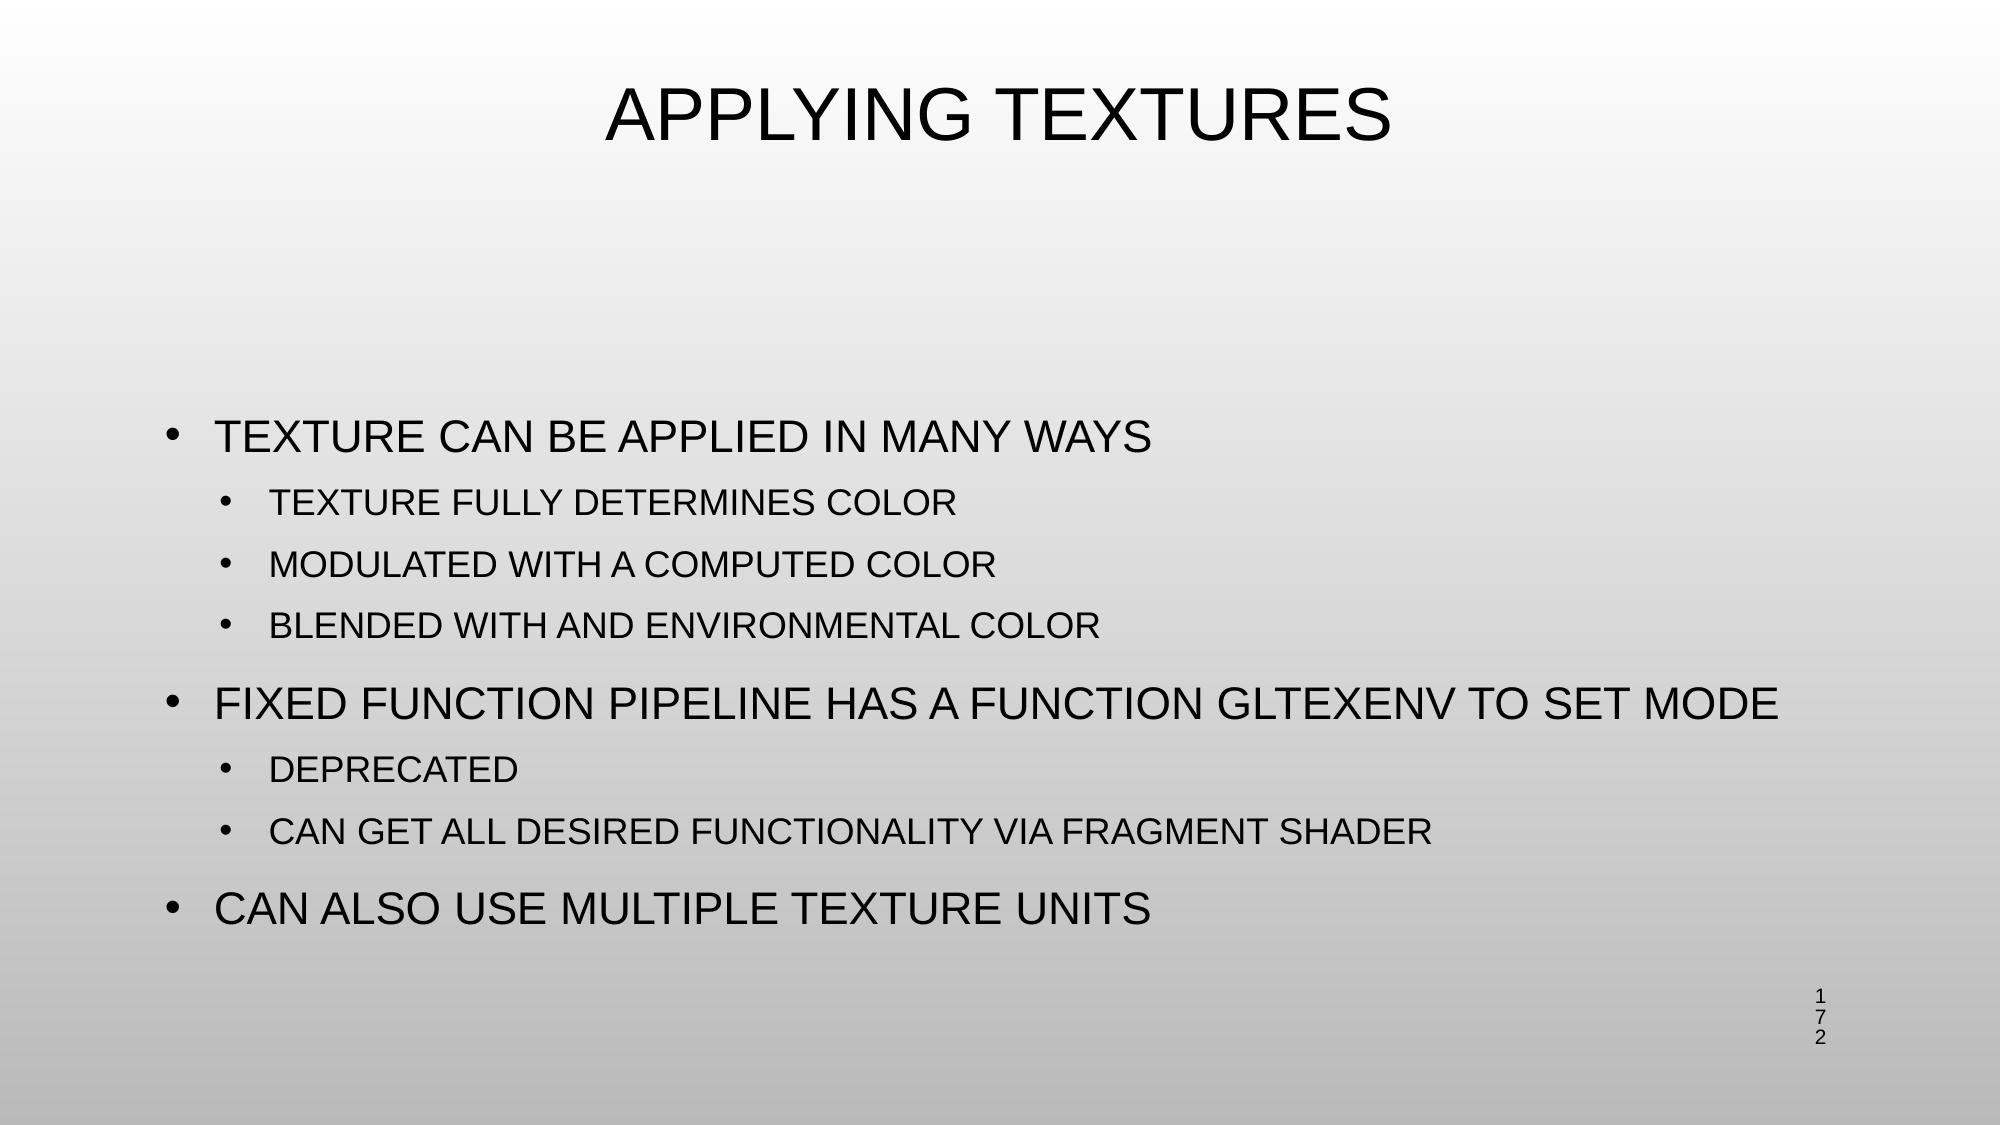

# Applying Textures
Texture can be applied in many ways
texture fully determines color
modulated with a computed color
blended with and environmental color
Fixed function pipeline has a function glTexEnv to set mode
deprecated
can get all desired functionality via fragment shader
Can also use multiple texture units

172